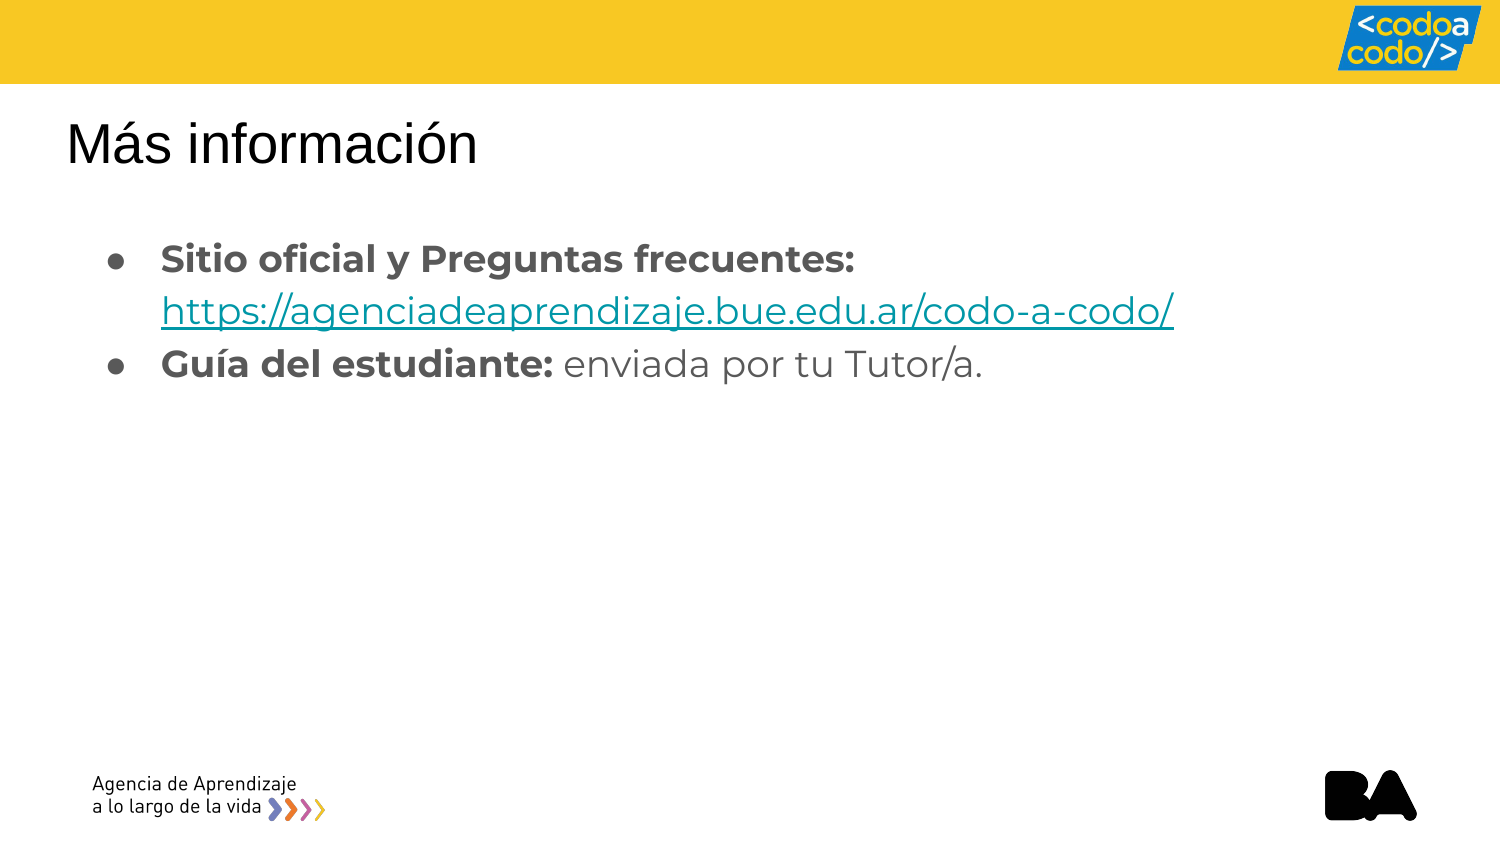

# Más información
Sitio oficial y Preguntas frecuentes: https://agenciadeaprendizaje.bue.edu.ar/codo-a-codo/
Guía del estudiante: enviada por tu Tutor/a.